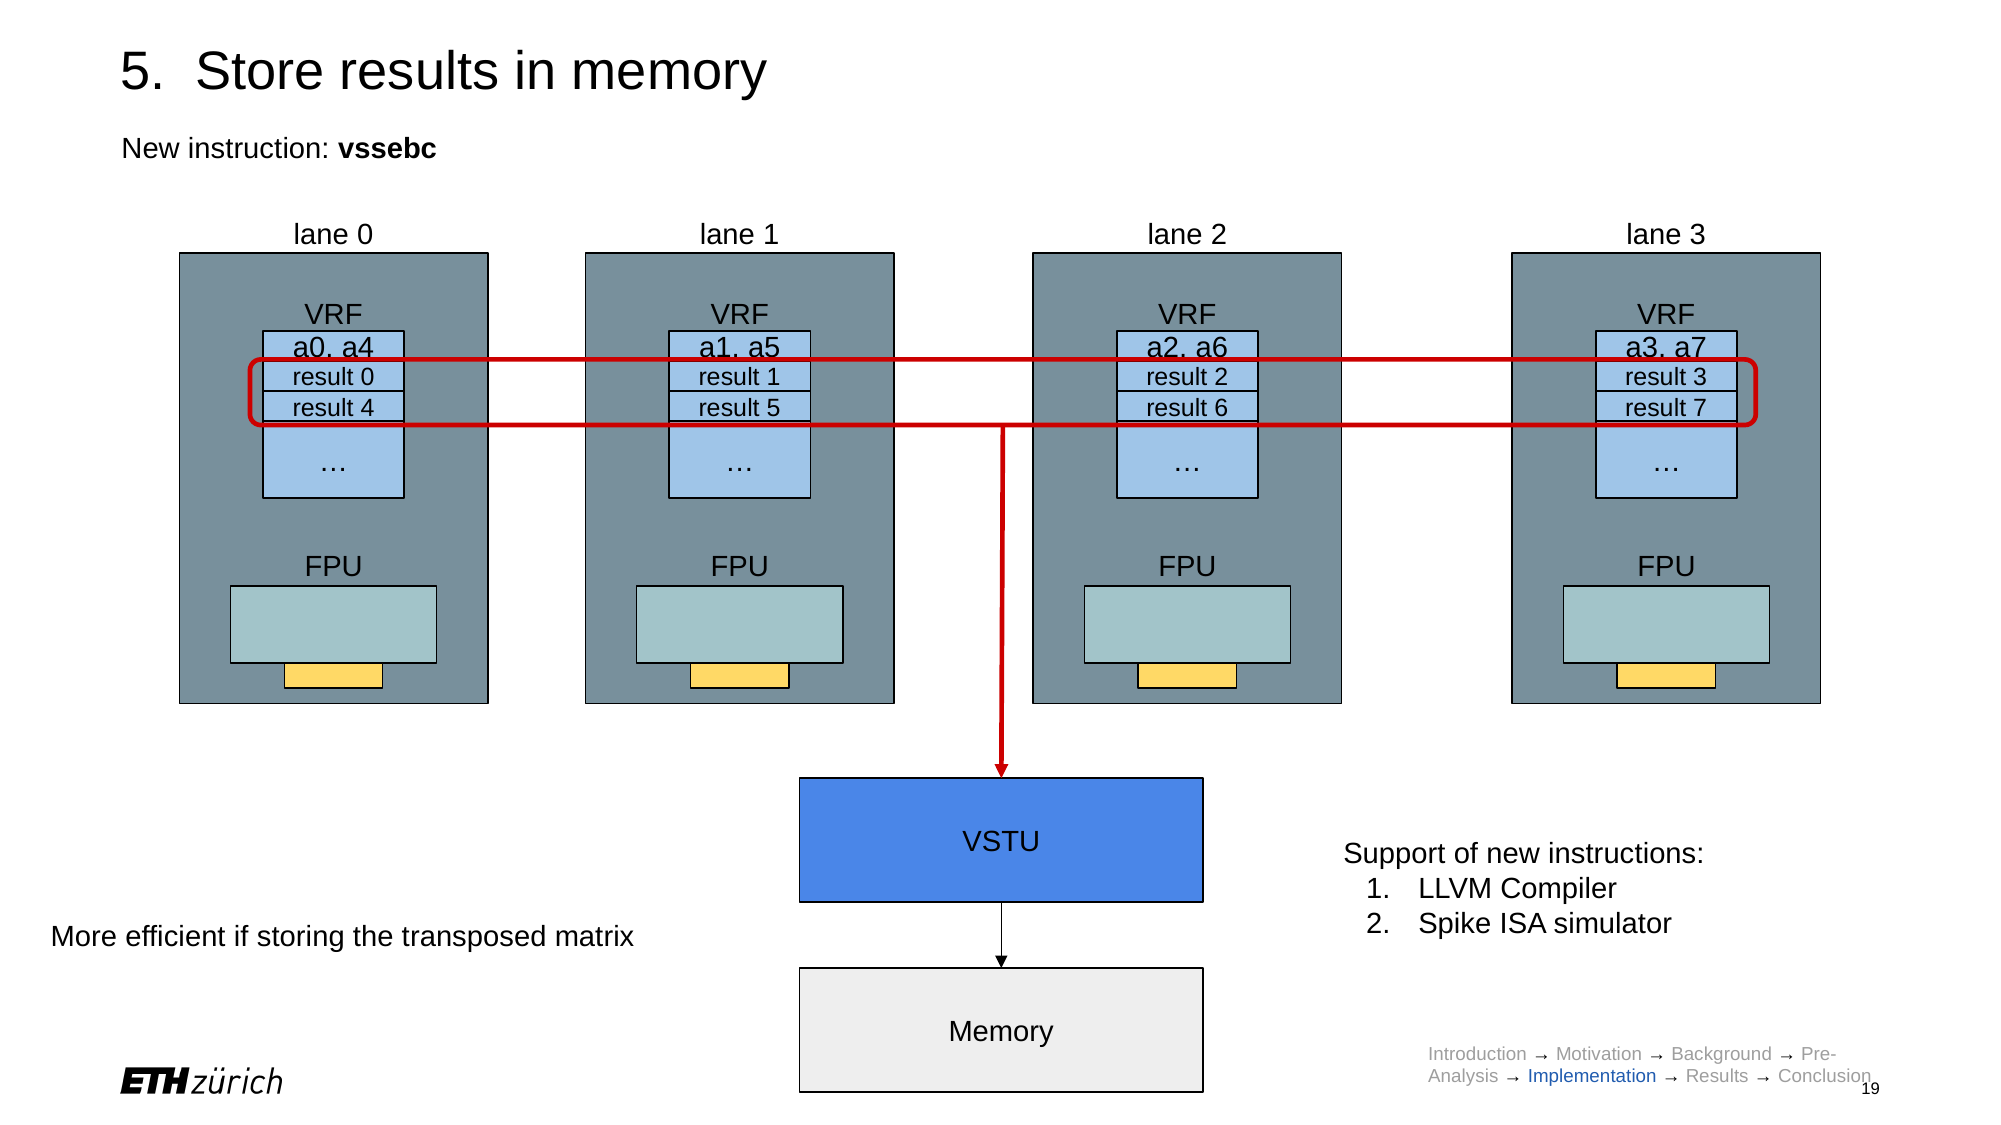

# 5.  Store results in memory
New instruction: vssebc

lane 0

VRF
a0, a4

…

FPU

lane 1

VRF
a1, a5

…

FPU

lane 2

VRF
a2, a6

…

FPU

lane 3

VRF
a3, a7

…

FPU

result 2
result 3
result 0
result 1

result 4
result 5
result 6
result 7
VSTU
Support of new instructions:
LLVM Compiler
Spike ISA simulator
More efficient if storing the transposed matrix
Memory
Introduction → Motivation → Background → Pre-Analysis → Implementation → Results → Conclusion
19